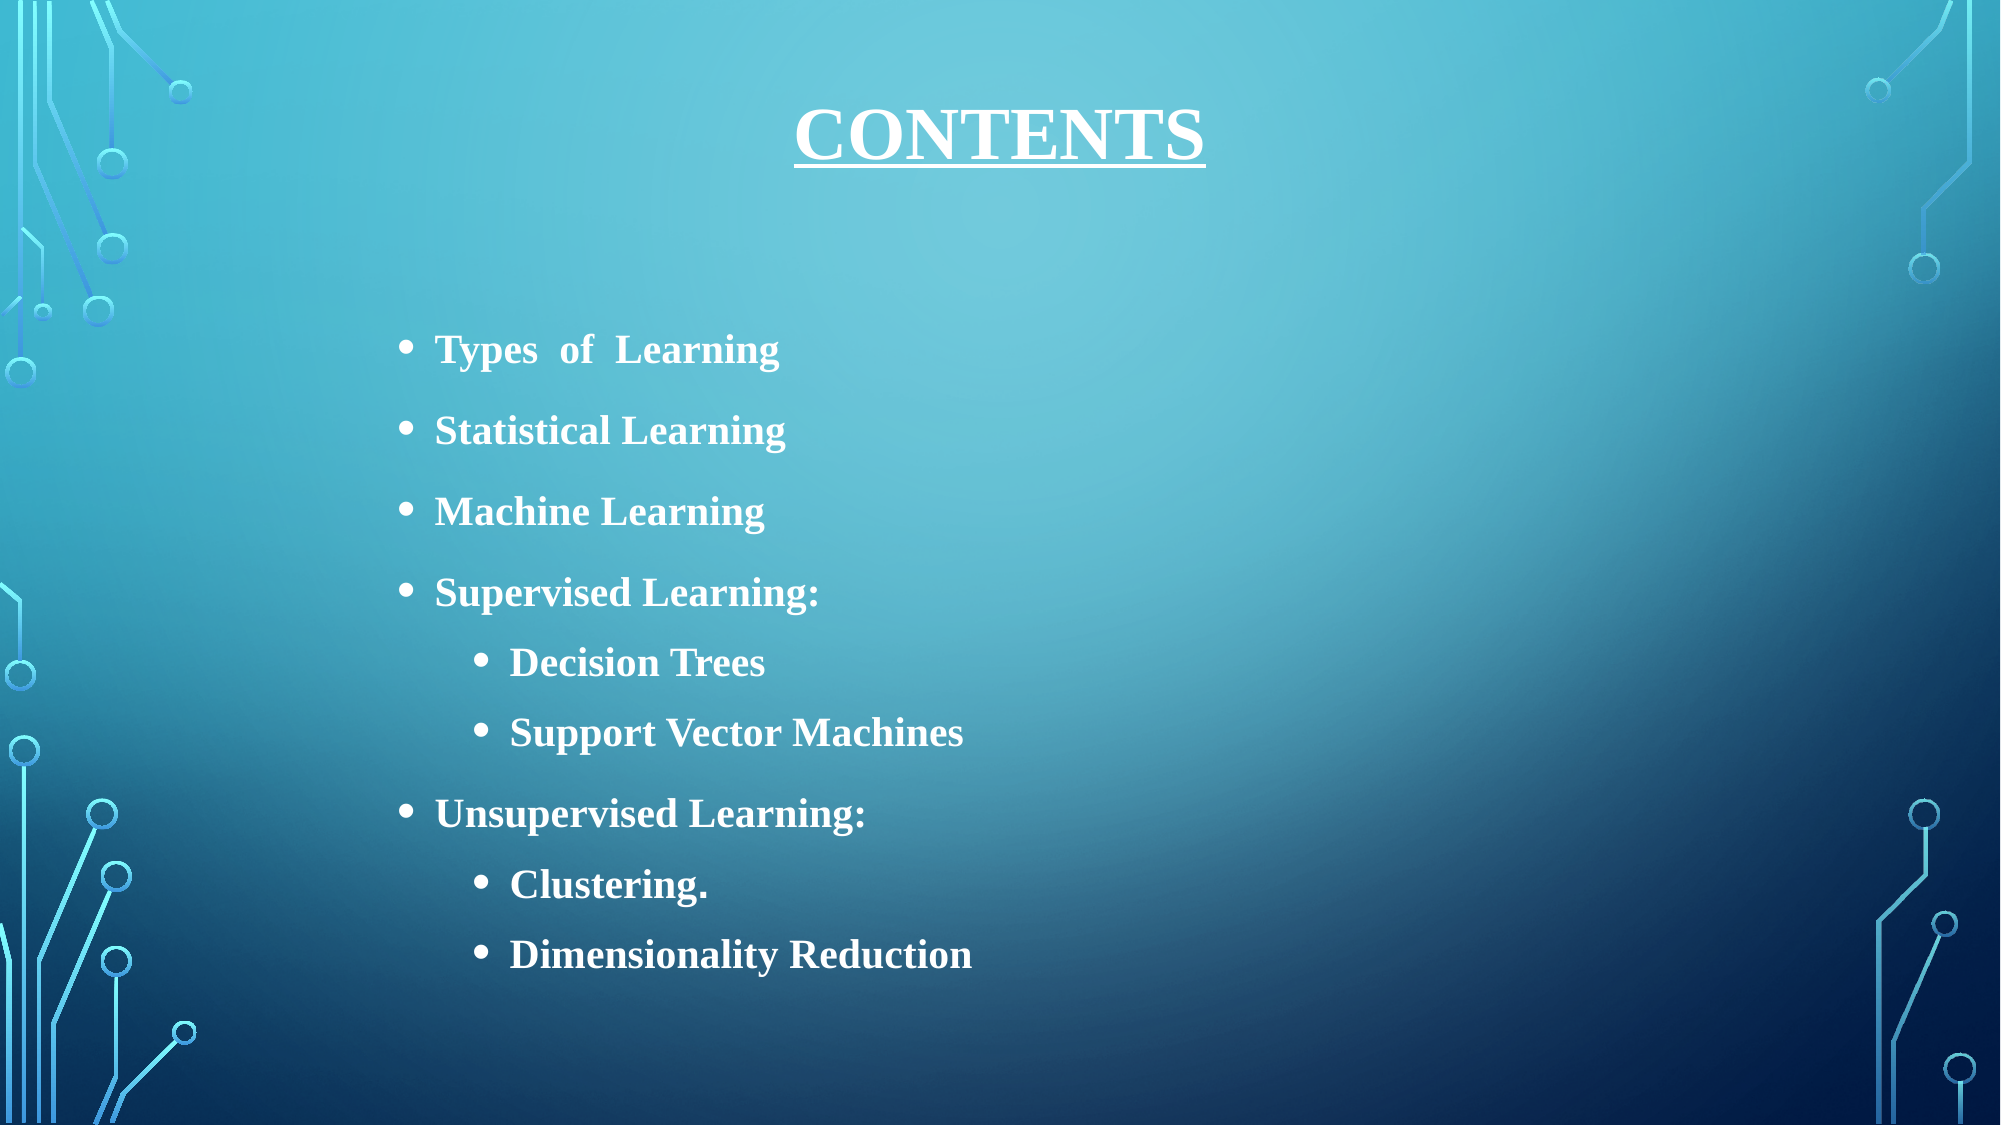

# Contents
Types  of  Learning
Statistical Learning
Machine Learning
Supervised Learning:
Decision Trees
Support Vector Machines
Unsupervised Learning:
Clustering.
Dimensionality Reduction